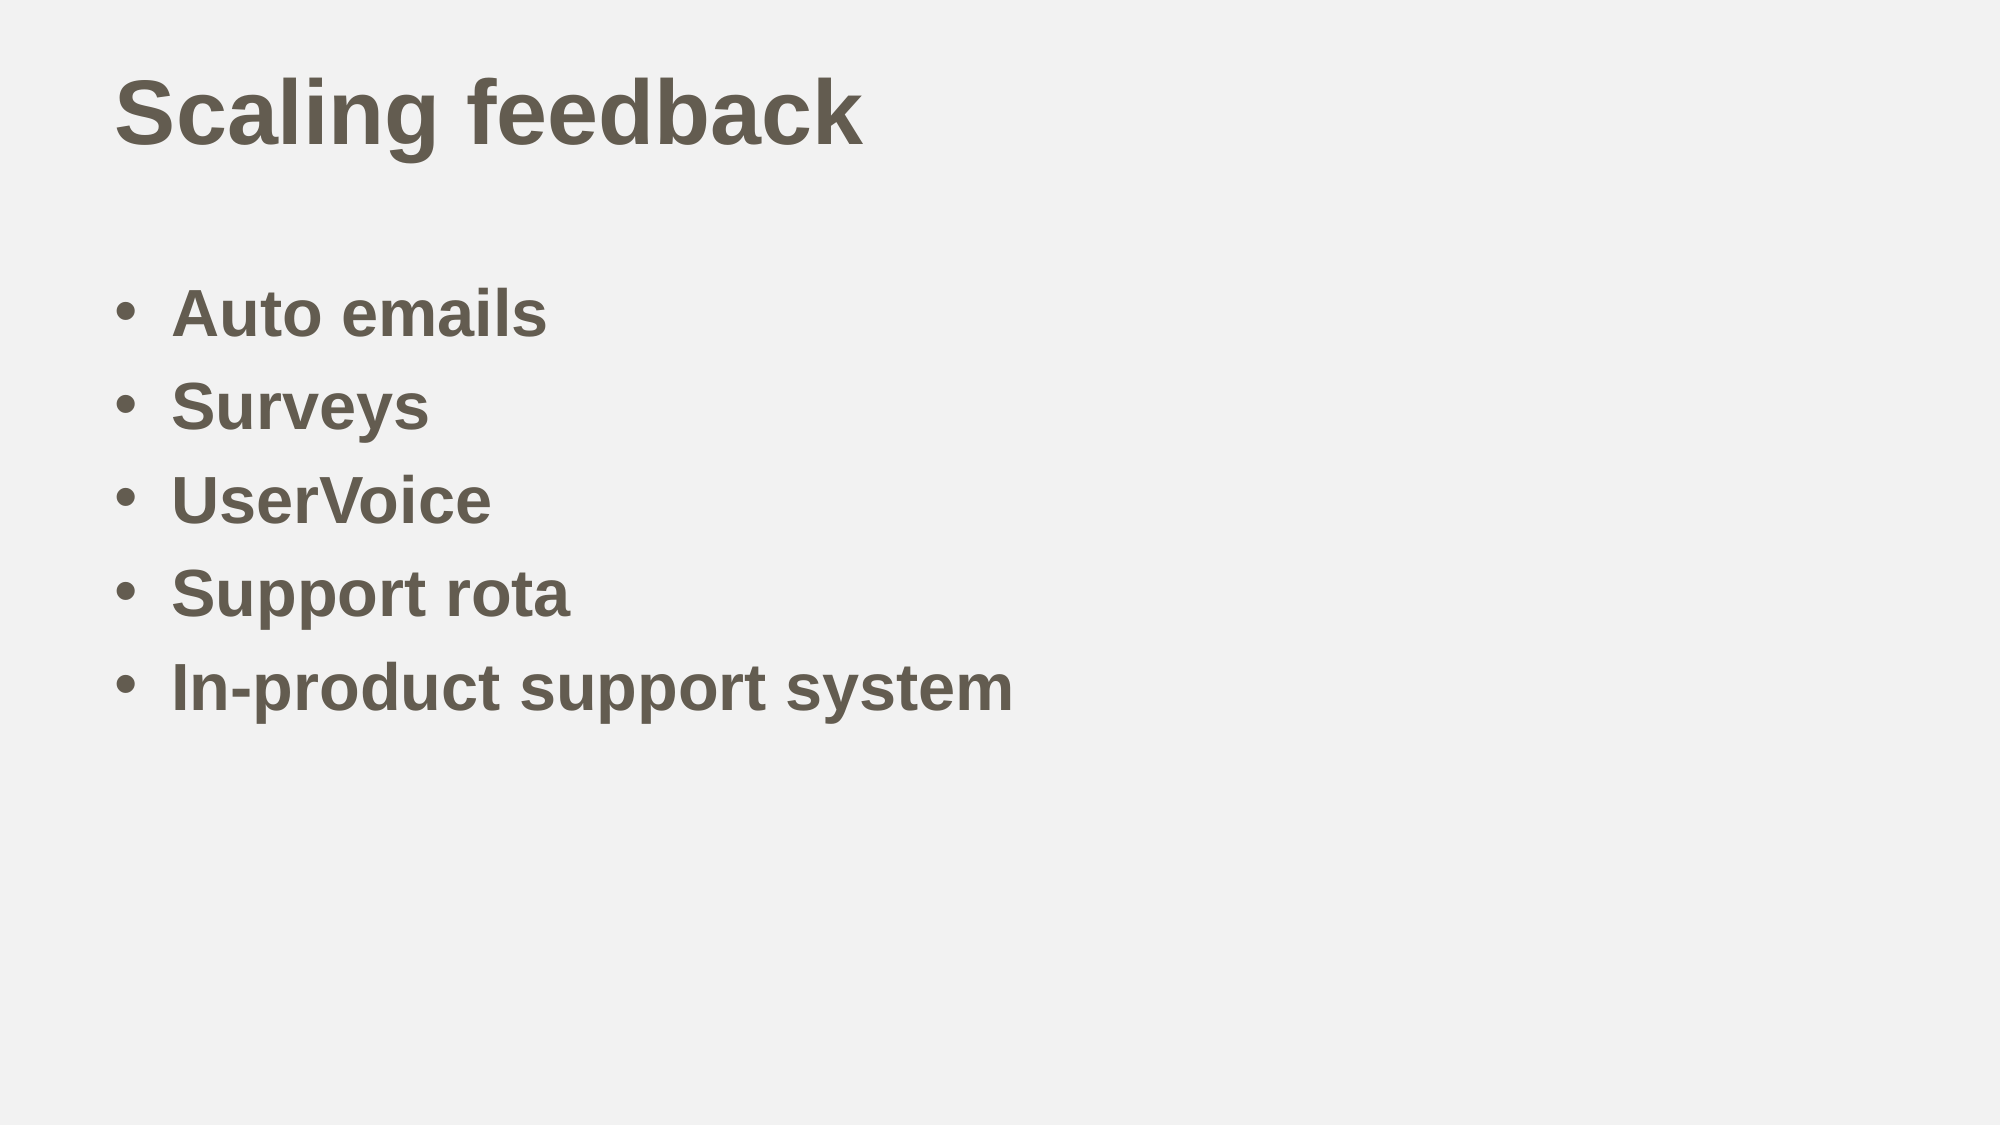

# Scaling feedback
Auto emails
Surveys
UserVoice
Support rota
In-product support system